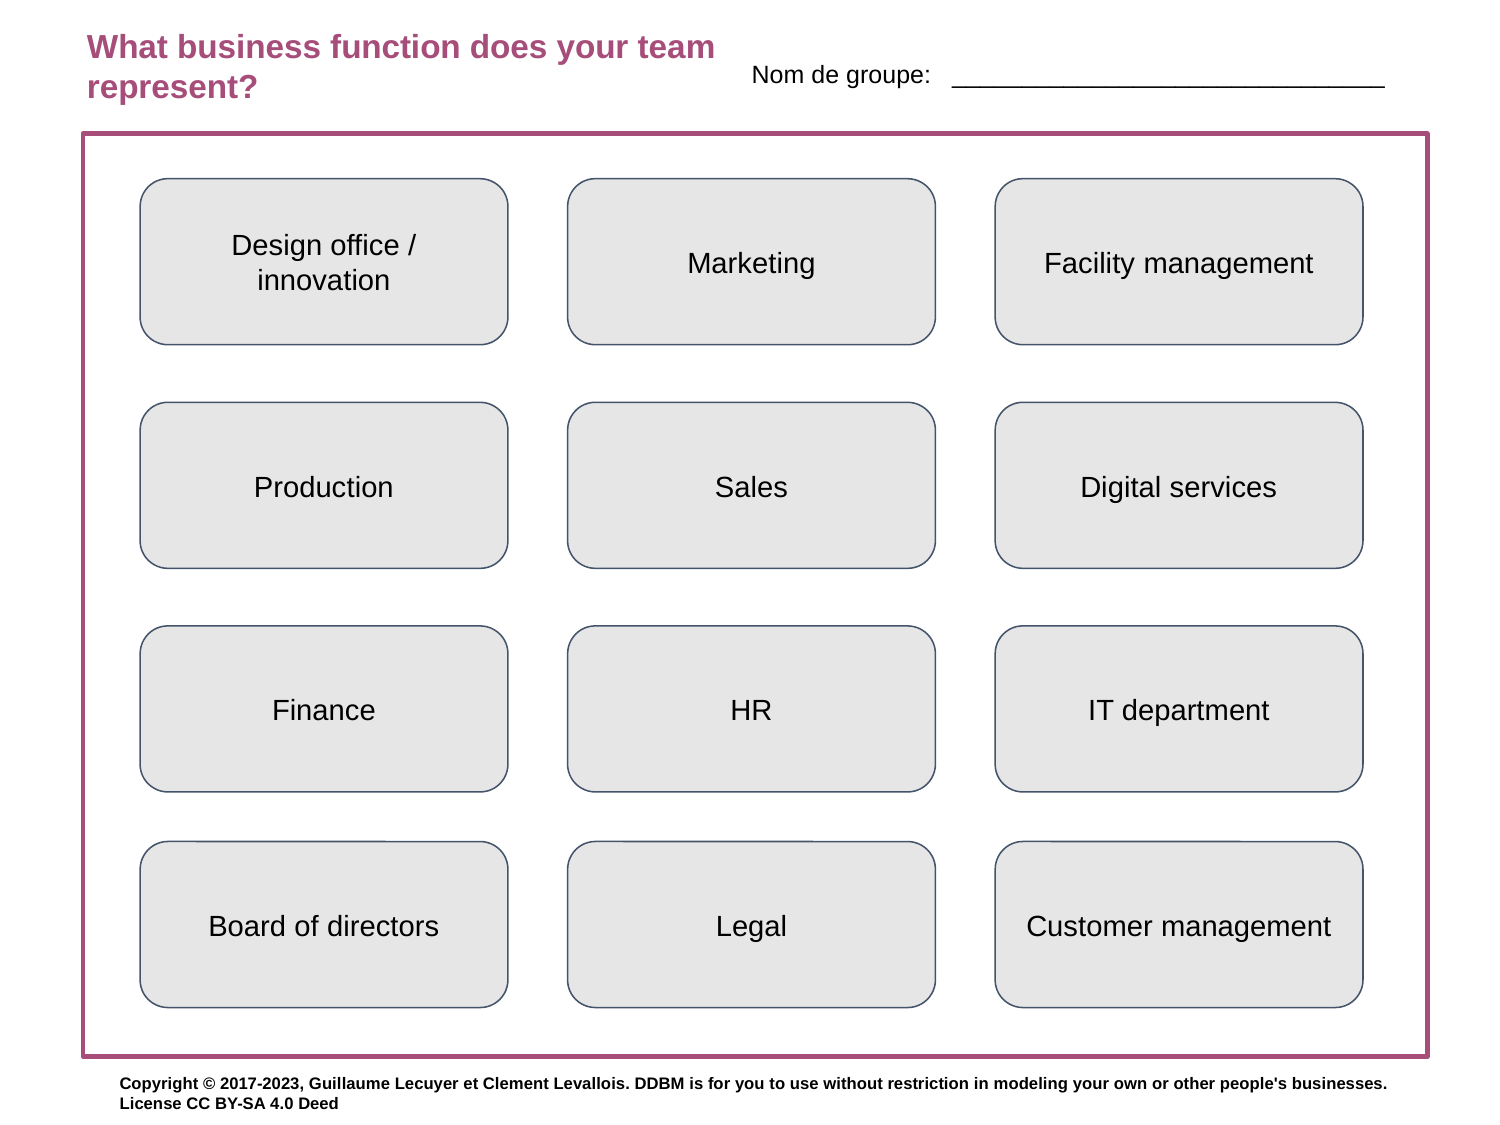

What business function does your team represent?
Nom de groupe:   _______________________________

Design office / innovation
Marketing
Facility management
Production
Sales
Digital services
Finance
HR
IT department
Board of directors
Legal
Customer management